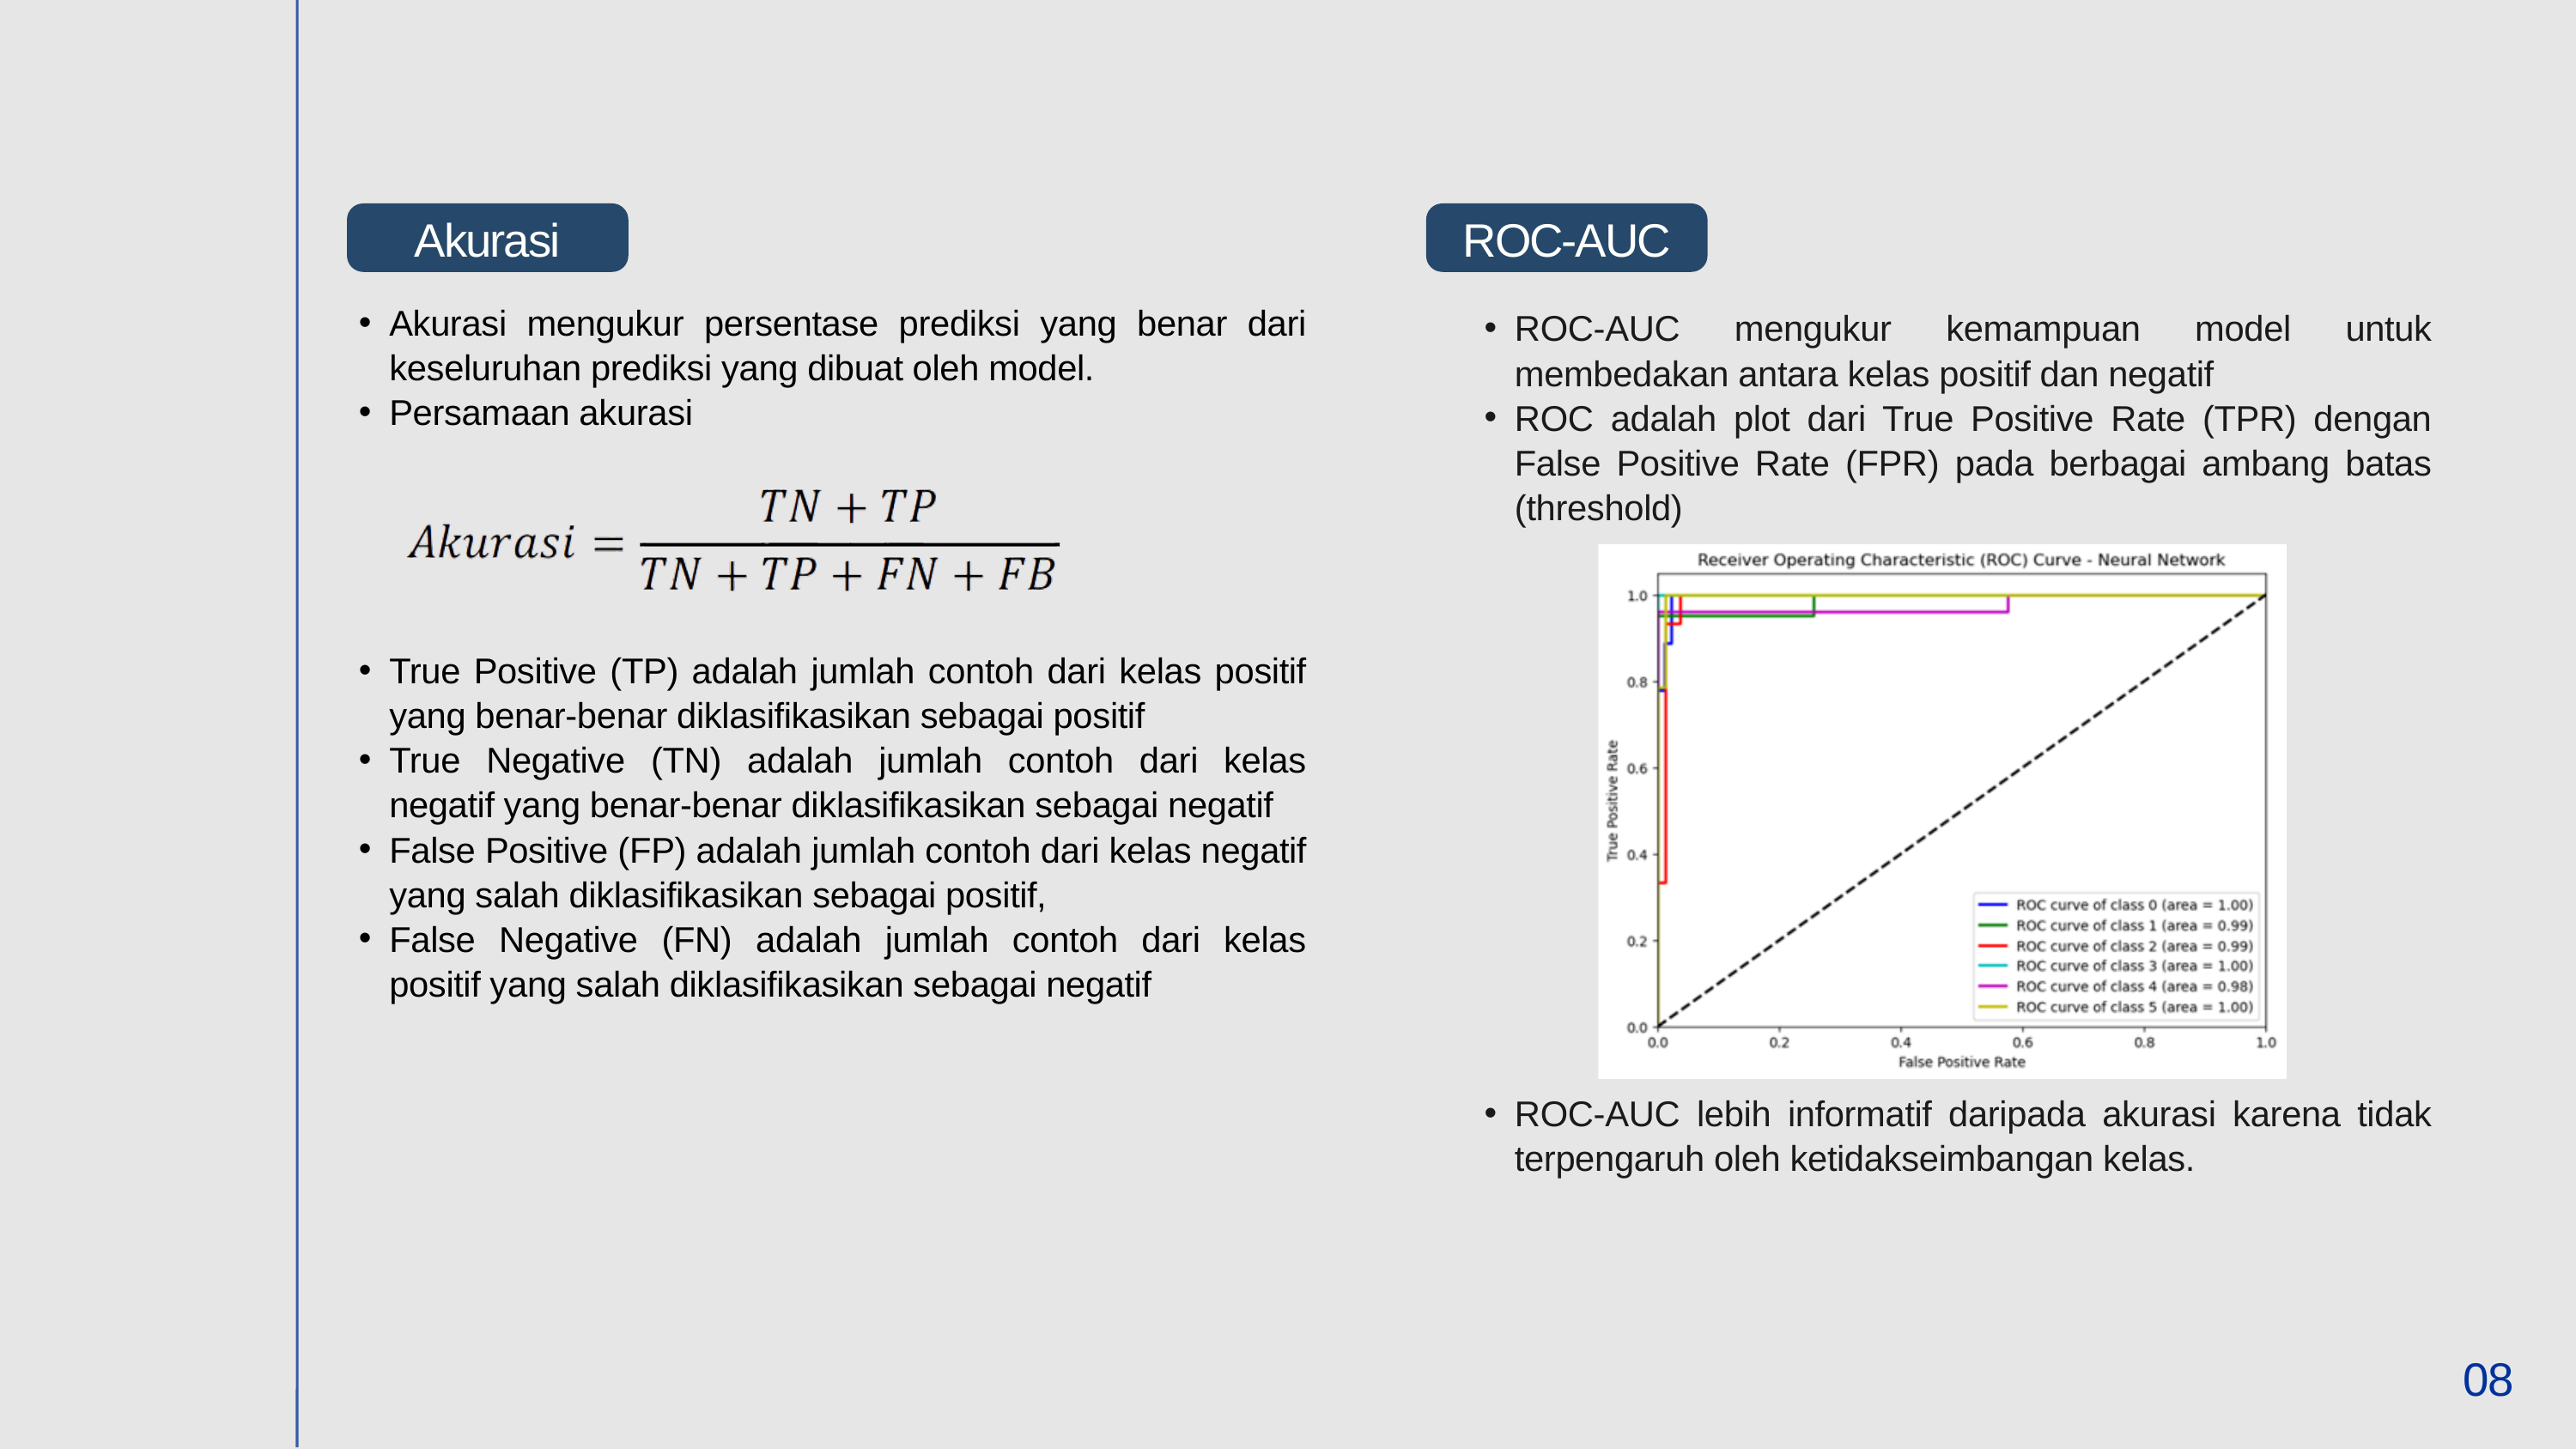

Akurasi
ROC-AUC

Akurasi mengukur persentase prediksi yang benar dari keseluruhan prediksi yang dibuat oleh model.
Persamaan akurasi
ROC-AUC mengukur kemampuan model untuk membedakan antara kelas positif dan negatif
ROC adalah plot dari True Positive Rate (TPR) dengan False Positive Rate (FPR) pada berbagai ambang batas (threshold)

True Positive (TP) adalah jumlah contoh dari kelas positif yang benar-benar diklasifikasikan sebagai positif
True Negative (TN) adalah jumlah contoh dari kelas negatif yang benar-benar diklasifikasikan sebagai negatif
False Positive (FP) adalah jumlah contoh dari kelas negatif yang salah diklasifikasikan sebagai positif,
False Negative (FN) adalah jumlah contoh dari kelas positif yang salah diklasifikasikan sebagai negatif

ROC-AUC lebih informatif daripada akurasi karena tidak terpengaruh oleh ketidakseimbangan kelas.
08